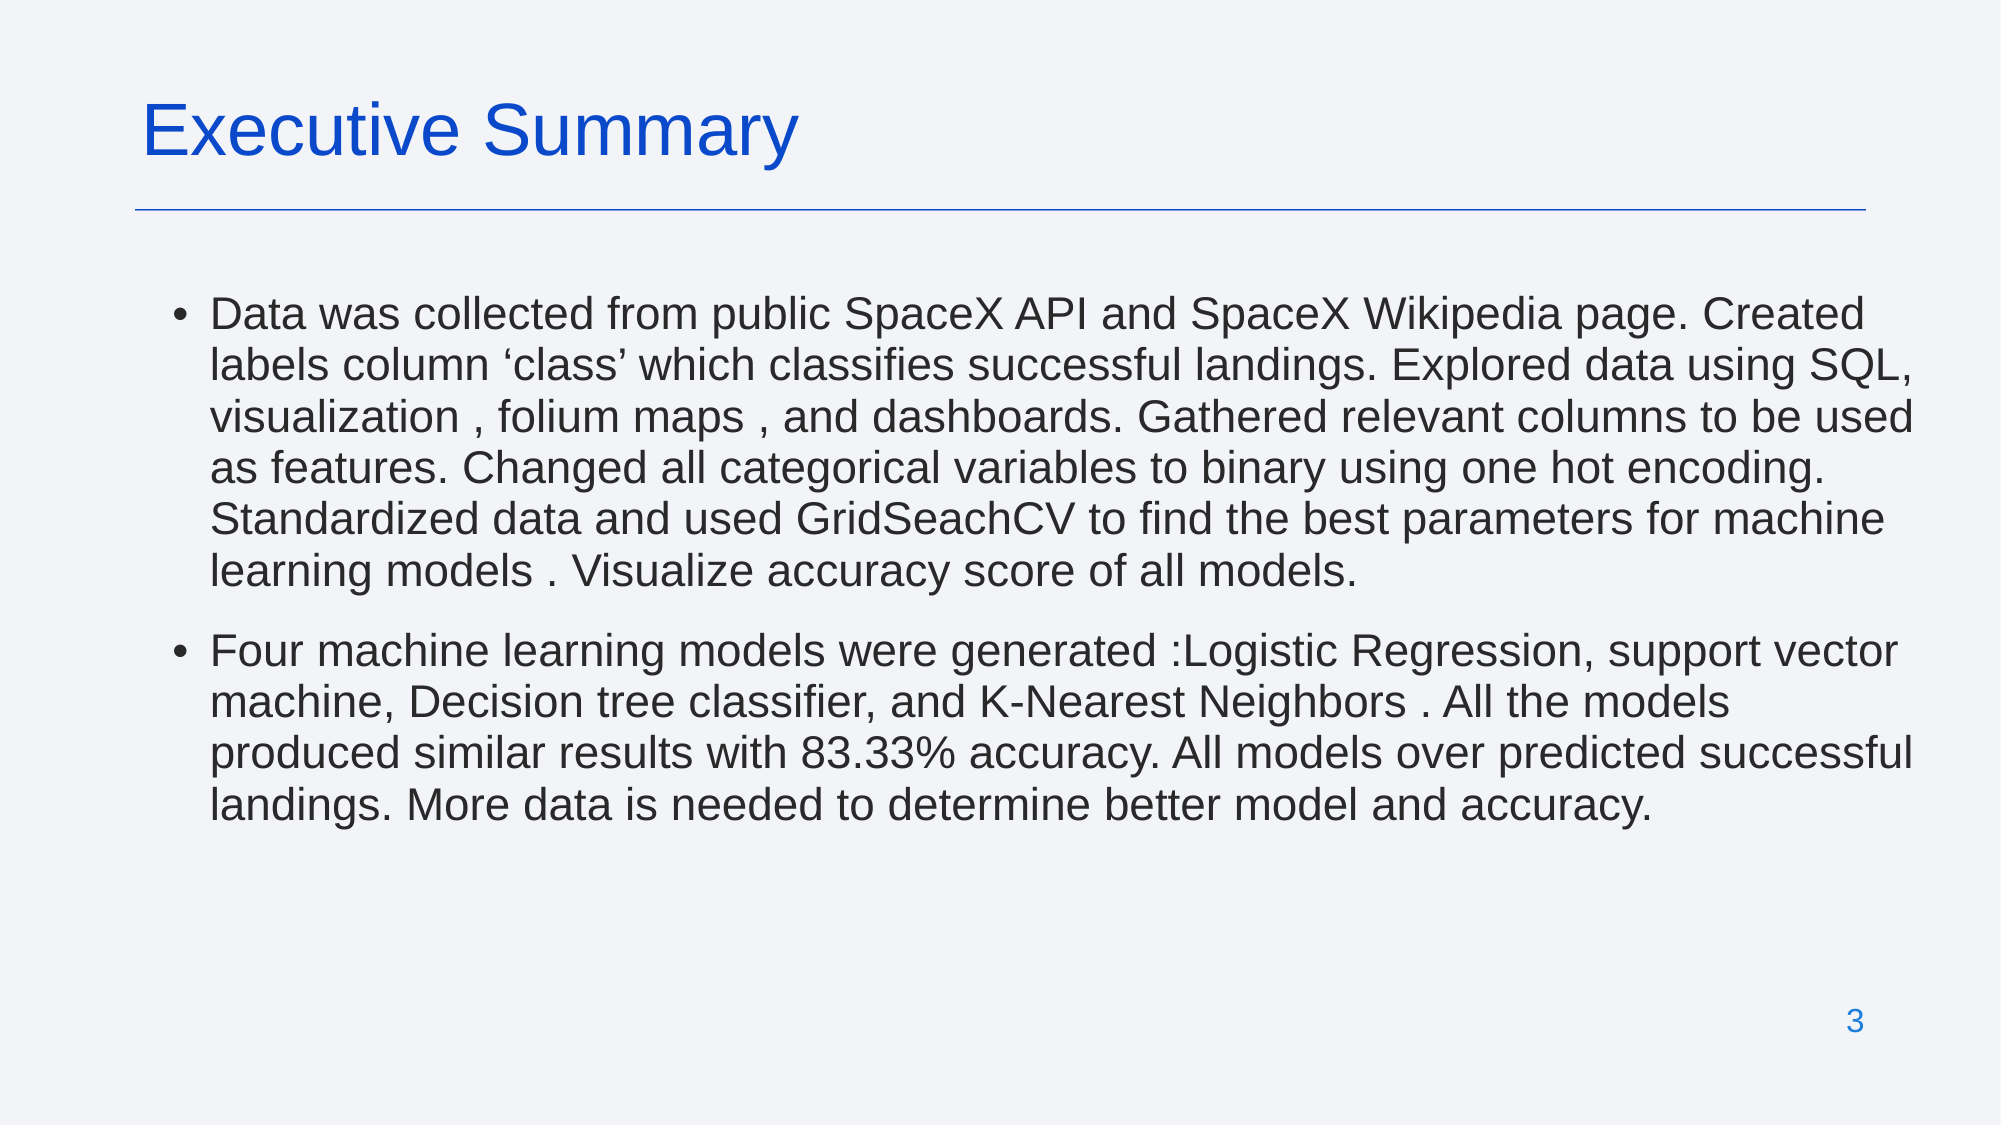

Executive Summary
Data was collected from public SpaceX API and SpaceX Wikipedia page. Created labels column ‘class’ which classifies successful landings. Explored data using SQL, visualization , folium maps , and dashboards. Gathered relevant columns to be used as features. Changed all categorical variables to binary using one hot encoding. Standardized data and used GridSeachCV to find the best parameters for machine learning models . Visualize accuracy score of all models.
Four machine learning models were generated :Logistic Regression, support vector machine, Decision tree classifier, and K-Nearest Neighbors . All the models produced similar results with 83.33% accuracy. All models over predicted successful landings. More data is needed to determine better model and accuracy.
3